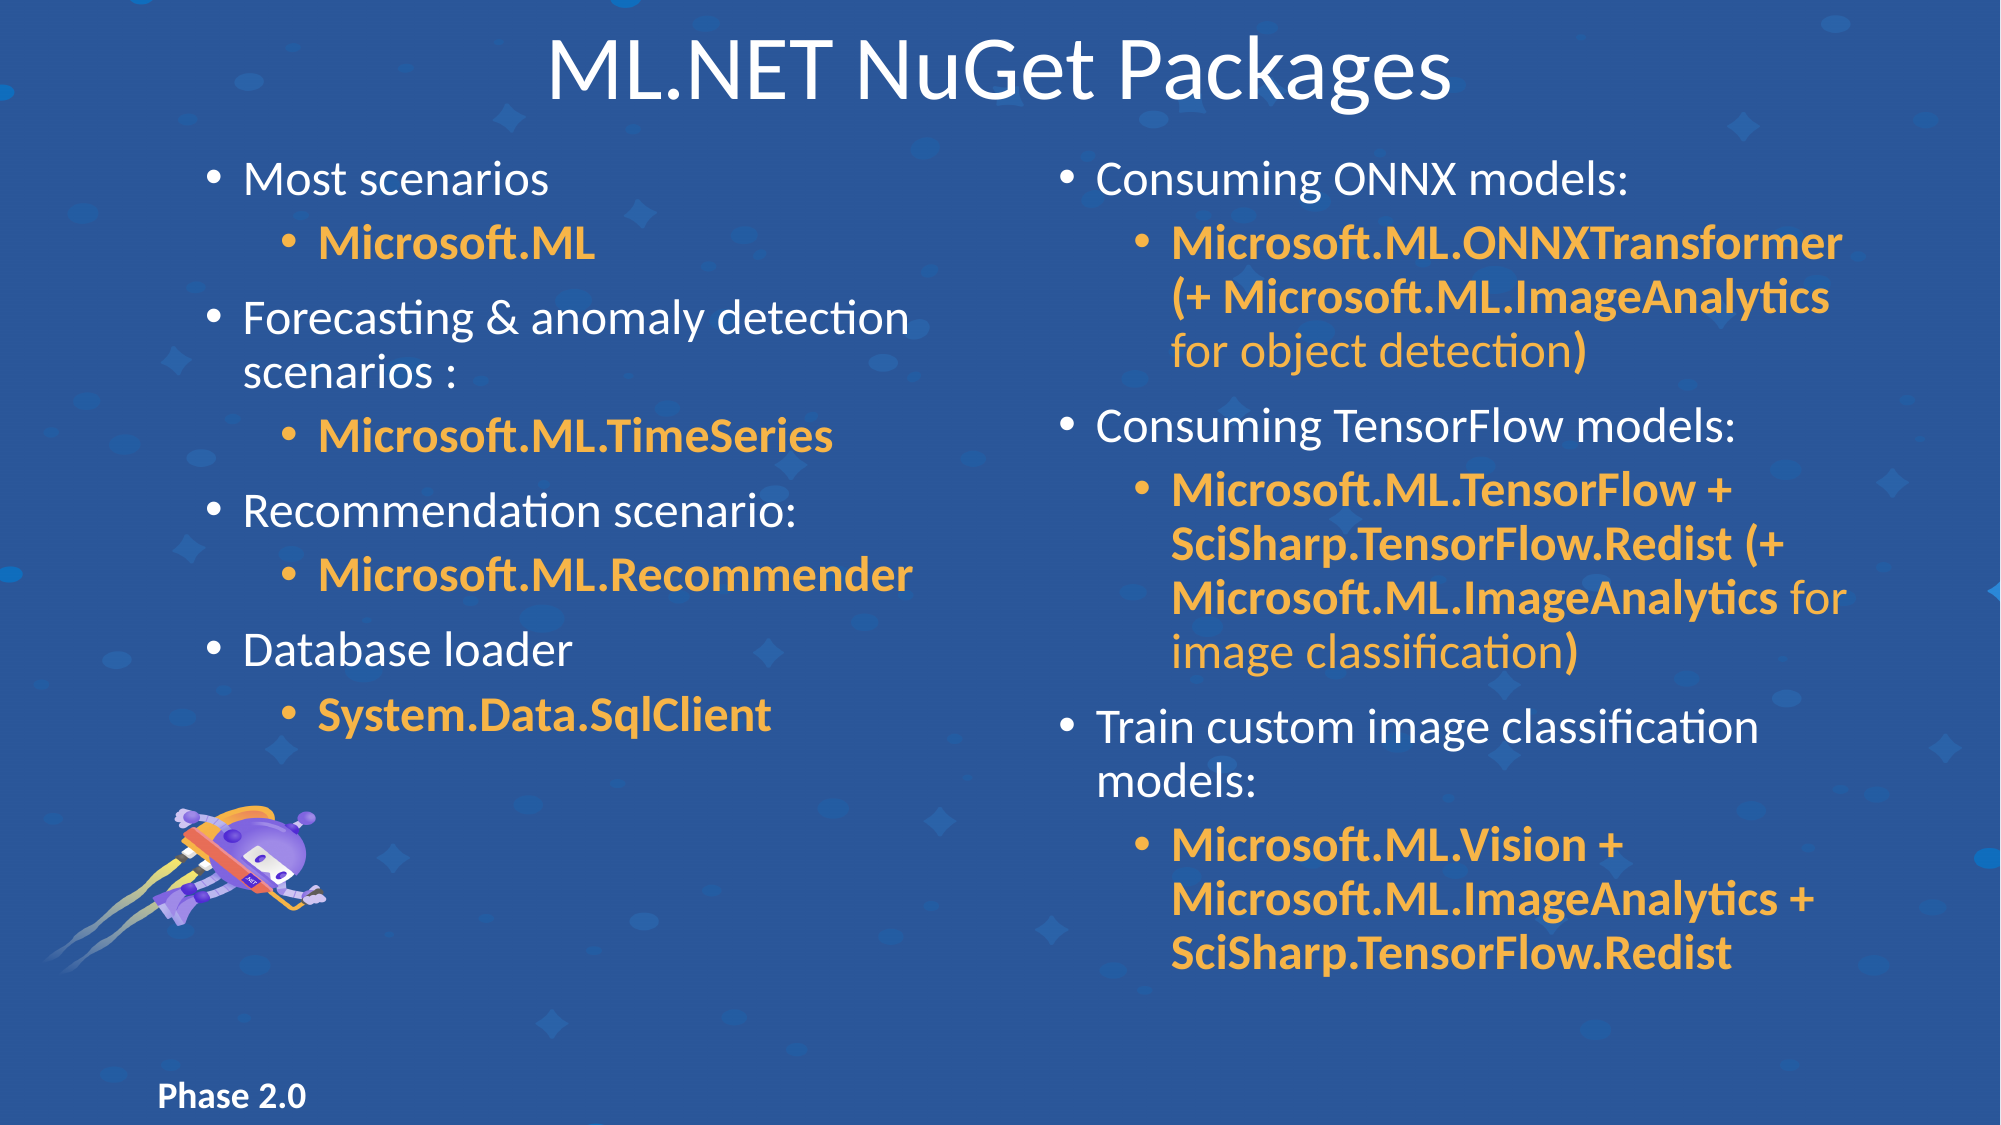

ML.NET NuGet Packages
Most scenarios
Microsoft.ML
Forecasting & anomaly detection scenarios :
Microsoft.ML.TimeSeries
Recommendation scenario:
Microsoft.ML.Recommender
Database loader
System.Data.SqlClient
Consuming ONNX models:
Microsoft.ML.ONNXTransformer (+ Microsoft.ML.ImageAnalytics for object detection)
Consuming TensorFlow models:
Microsoft.ML.TensorFlow + SciSharp.TensorFlow.Redist (+ Microsoft.ML.ImageAnalytics for image classification)
Train custom image classification models:
Microsoft.ML.Vision + Microsoft.ML.ImageAnalytics + SciSharp.TensorFlow.Redist
Phase 2.0